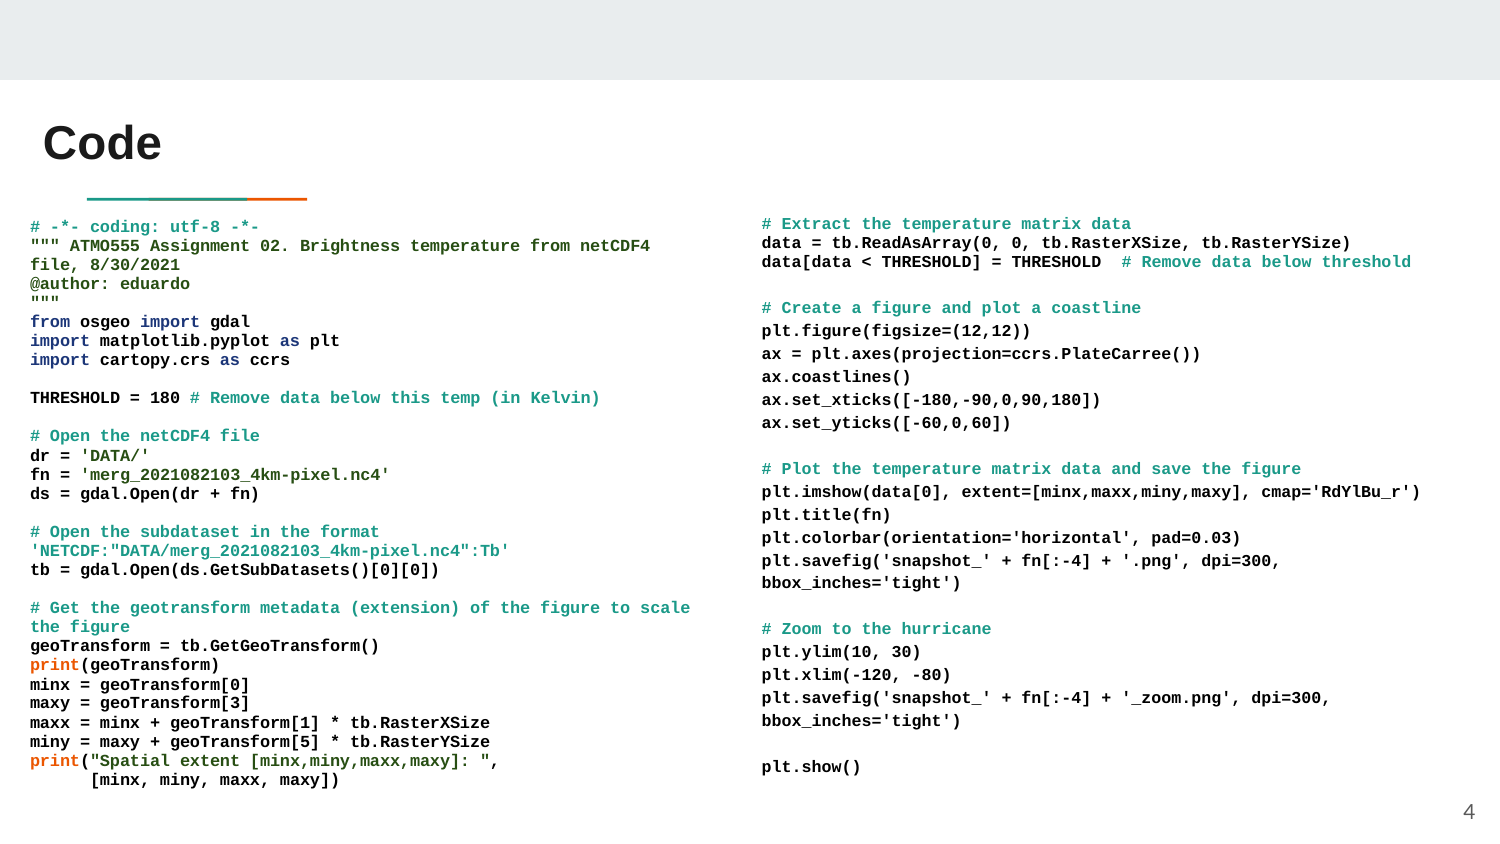

# Code
# Extract the temperature matrix data
data = tb.ReadAsArray(0, 0, tb.RasterXSize, tb.RasterYSize)
data[data < THRESHOLD] = THRESHOLD  # Remove data below threshold

# Create a figure and plot a coastline
plt.figure(figsize=(12,12))
ax = plt.axes(projection=ccrs.PlateCarree())
ax.coastlines()
ax.set_xticks([-180,-90,0,90,180])
ax.set_yticks([-60,0,60])

# Plot the temperature matrix data and save the figure
plt.imshow(data[0], extent=[minx,maxx,miny,maxy], cmap='RdYlBu_r')
plt.title(fn)
plt.colorbar(orientation='horizontal', pad=0.03)
plt.savefig('snapshot_' + fn[:-4] + '.png', dpi=300, bbox_inches='tight')

# Zoom to the hurricane
plt.ylim(10, 30)
plt.xlim(-120, -80)
plt.savefig('snapshot_' + fn[:-4] + '_zoom.png', dpi=300, bbox_inches='tight')

plt.show()
# -*- coding: utf-8 -*-
""" ATMO555 Assignment 02. Brightness temperature from netCDF4 file, 8/30/2021
@author: eduardo
"""
from osgeo import gdal
import matplotlib.pyplot as plt
import cartopy.crs as ccrs

THRESHOLD = 180 # Remove data below this temp (in Kelvin)

# Open the netCDF4 file
dr = 'DATA/'
fn = 'merg_2021082103_4km-pixel.nc4'
ds = gdal.Open(dr + fn)

# Open the subdataset in the format 'NETCDF:"DATA/merg_2021082103_4km-pixel.nc4":Tb'
tb = gdal.Open(ds.GetSubDatasets()[0][0])

# Get the geotransform metadata (extension) of the figure to scale the figure
geoTransform = tb.GetGeoTransform()
print(geoTransform)
minx = geoTransform[0]
maxy = geoTransform[3]
maxx = minx + geoTransform[1] * tb.RasterXSize
miny = maxy + geoTransform[5] * tb.RasterYSize
print("Spatial extent [minx,miny,maxx,maxy]: ",
      [minx, miny, maxx, maxy])
4